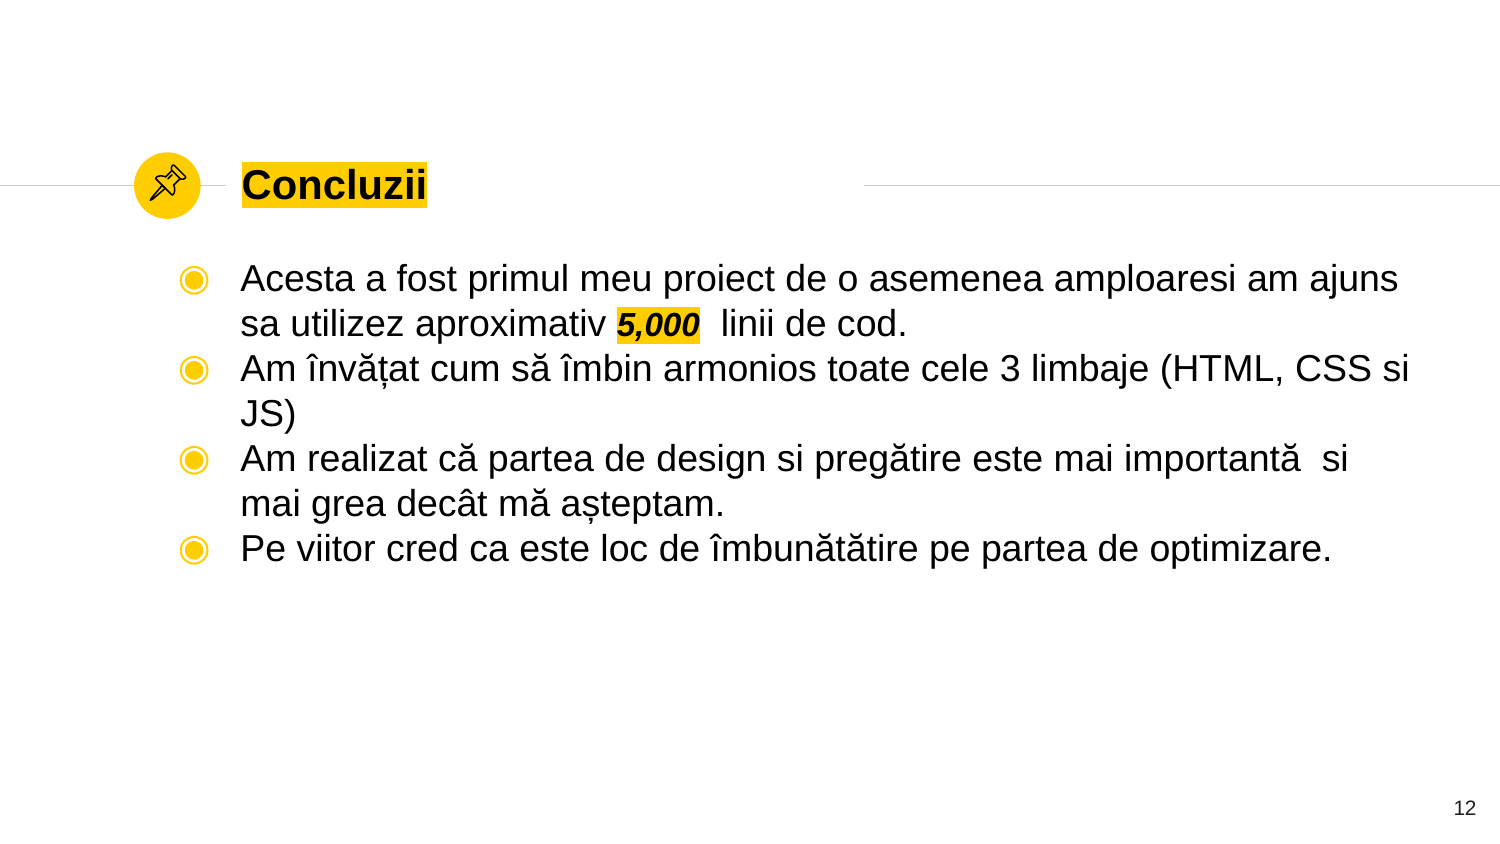

# Concluzii

Acesta a fost primul meu proiect de o asemenea amploaresi am ajuns sa utilizez aproximativ 5,000  linii de cod.
Am învățat cum să îmbin armonios toate cele 3 limbaje (HTML, CSS si JS)
Am realizat că partea de design si pregătire este mai importantă  si mai grea decât mă așteptam.
Pe viitor cred ca este loc de îmbunătătire pe partea de optimizare.
12